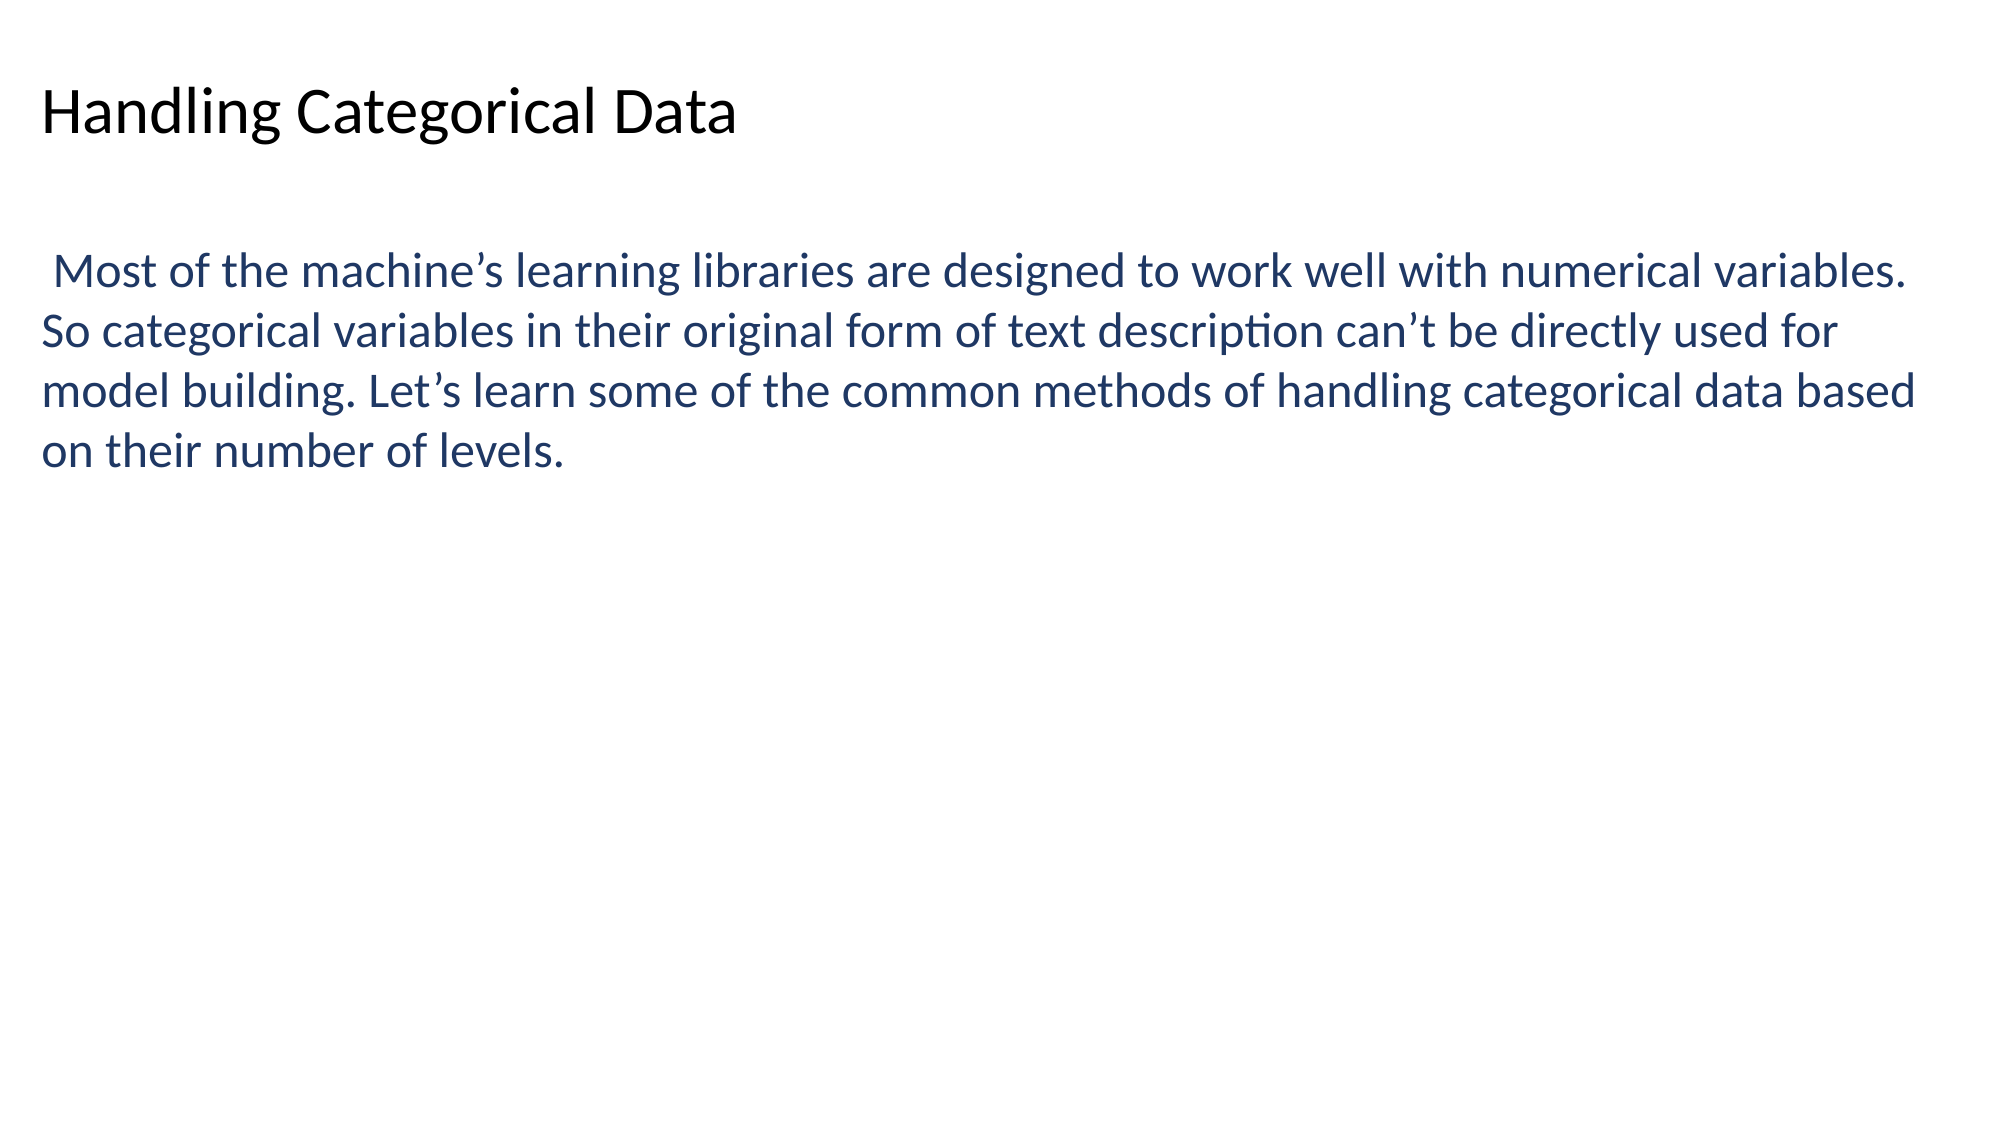

Handling Categorical Data

 Most of the machine’s learning libraries are designed to work well with numerical variables. So categorical variables in their original form of text description can’t be directly used for model building. Let’s learn some of the common methods of handling categorical data based on their number of levels.